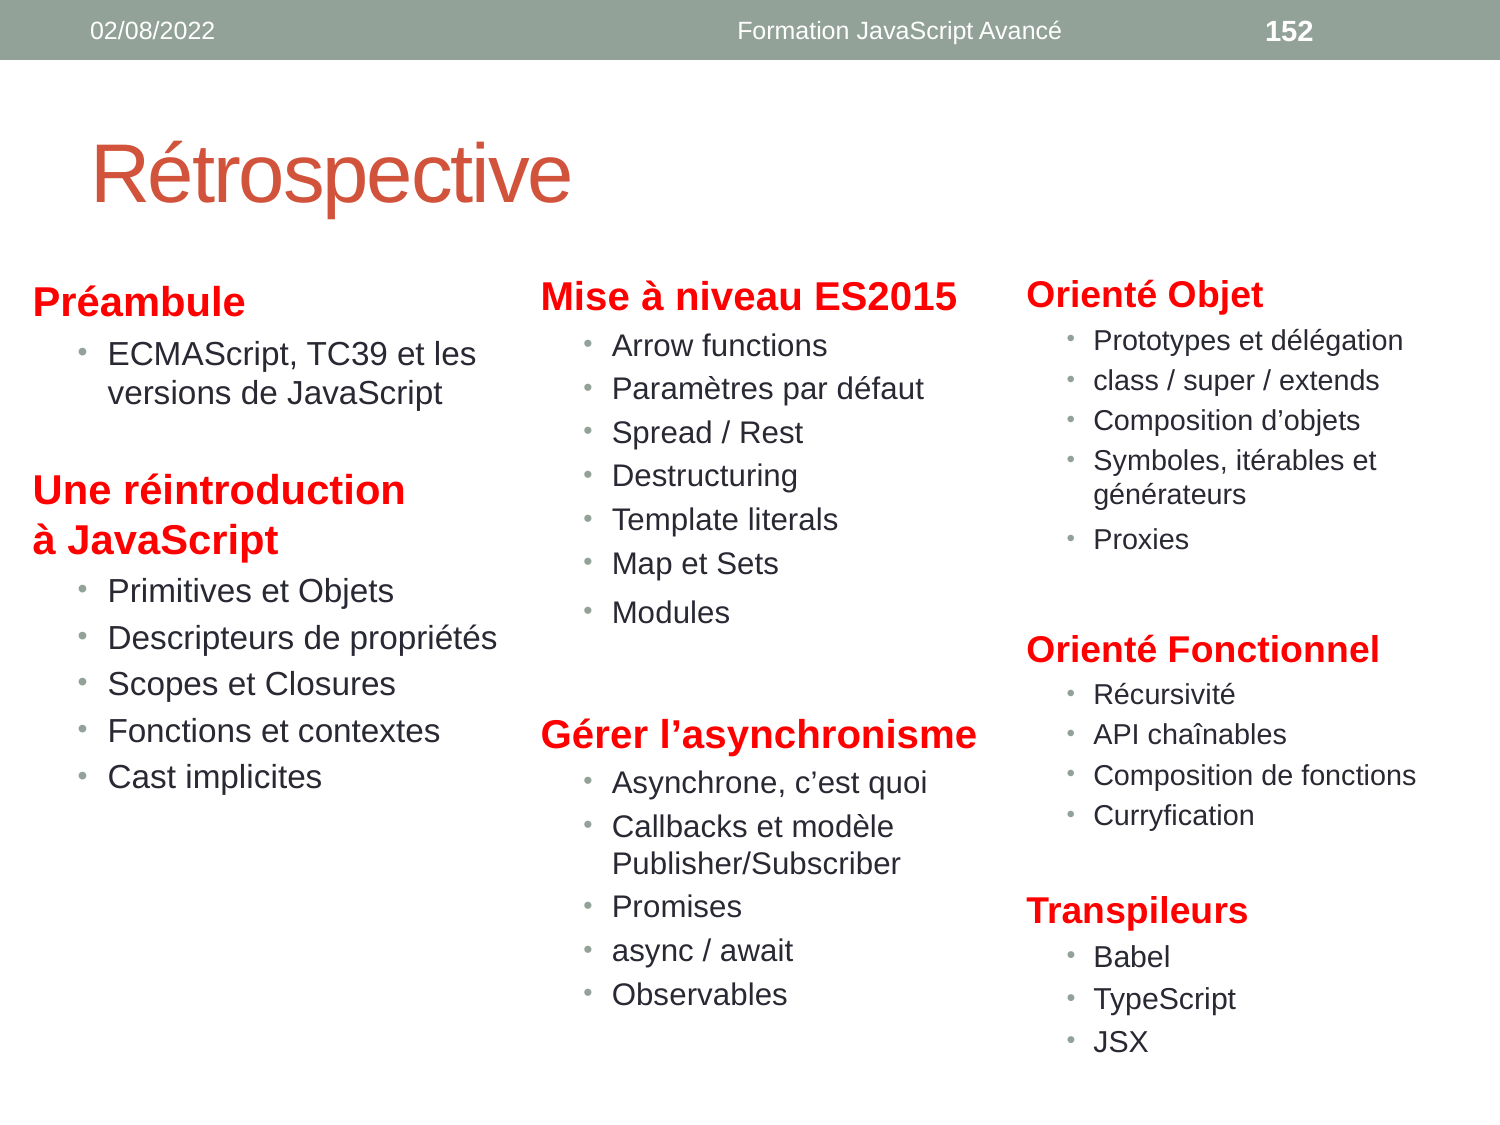

02/08/2022
Formation JavaScript Avancé
152
# Rétrospective
Mise à niveau ES2015
Arrow functions
Paramètres par défaut
Spread / Rest
Destructuring
Template literals
Map et Sets
Modules
Gérer l’asynchronisme
Asynchrone, c’est quoi
Callbacks et modèle Publisher/Subscriber
Promises
async / await
Observables
Orienté Objet
Prototypes et délégation
class / super / extends
Composition d’objets
Symboles, itérables et générateurs
Proxies
Orienté Fonctionnel
Récursivité
API chaînables
Composition de fonctions
Curryfication

Transpileurs
Babel
TypeScript
JSX

Préambule
ECMAScript, TC39 et les versions de JavaScript
Une réintroduction
à JavaScript
Primitives et Objets
Descripteurs de propriétés
Scopes et Closures
Fonctions et contextes
Cast implicites